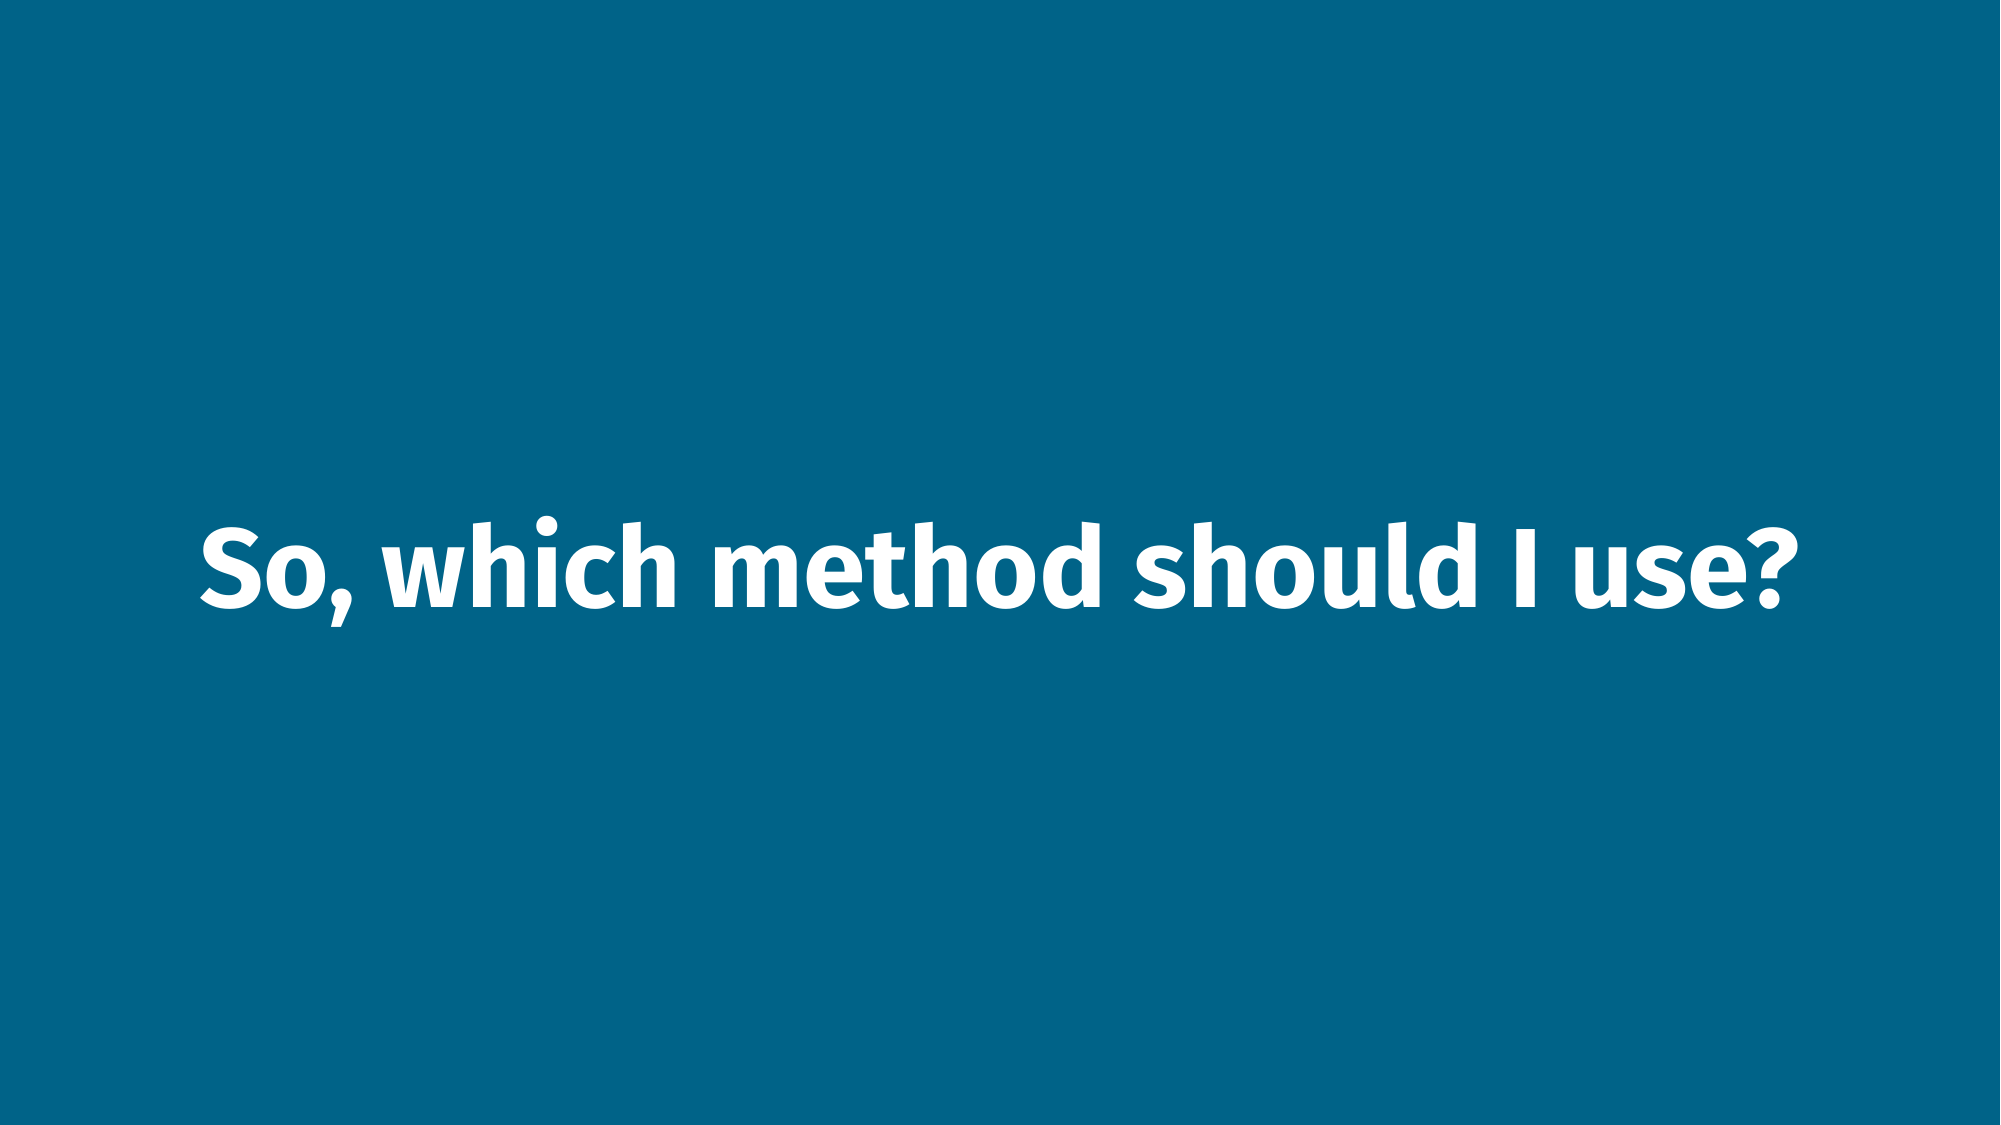

# So, which method should I use?